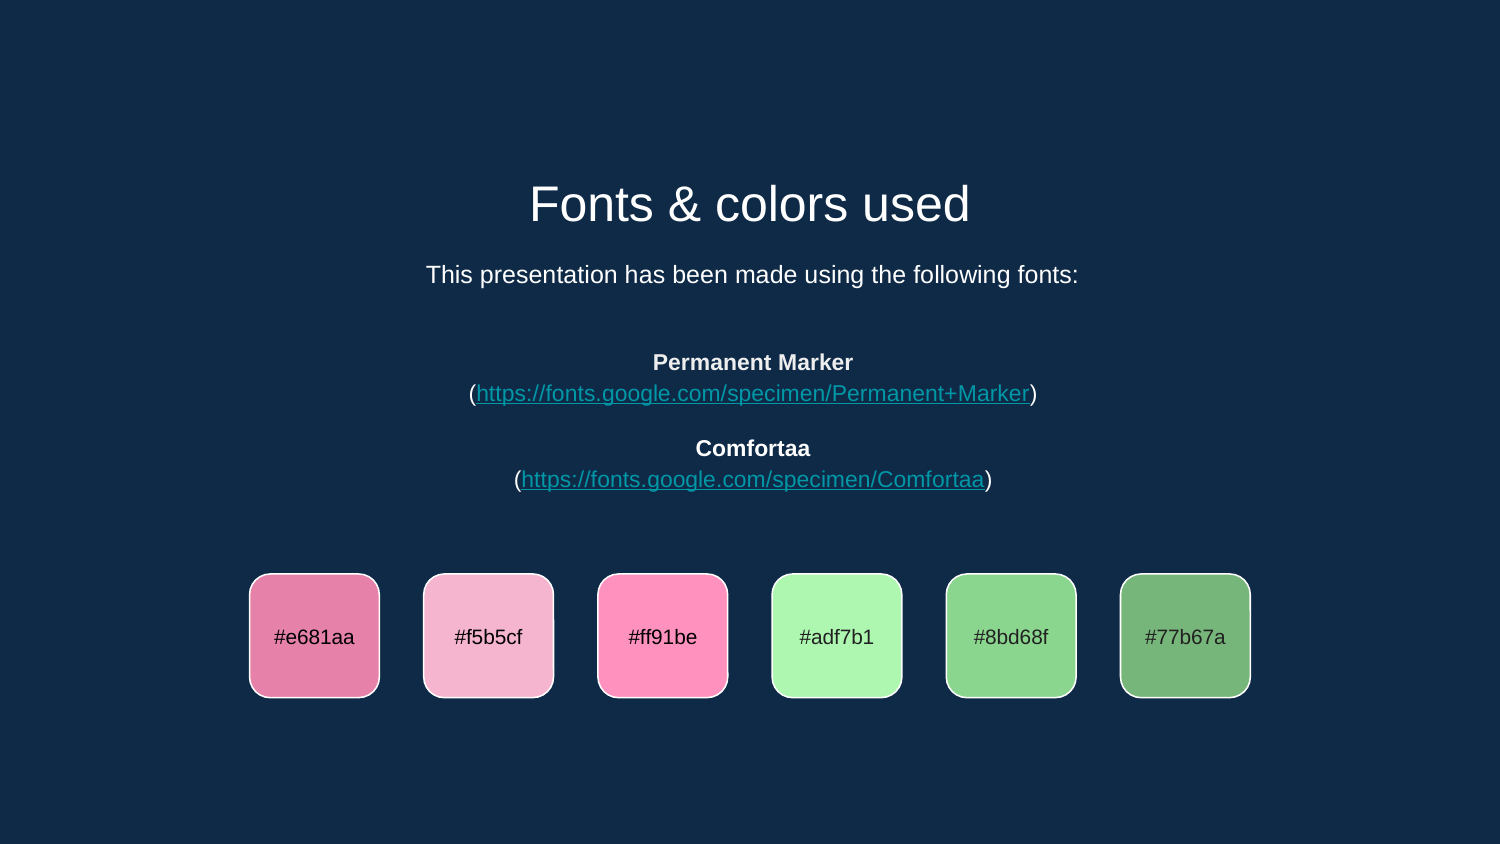

Fonts & colors used
This presentation has been made using the following fonts:

Permanent Marker
(https://fonts.google.com/specimen/Permanent+Marker)

Comfortaa
(https://fonts.google.com/specimen/Comfortaa)

#e681aa
#f5b5cf
#ff91be
#adf7b1

#8bd68f

#77b67a